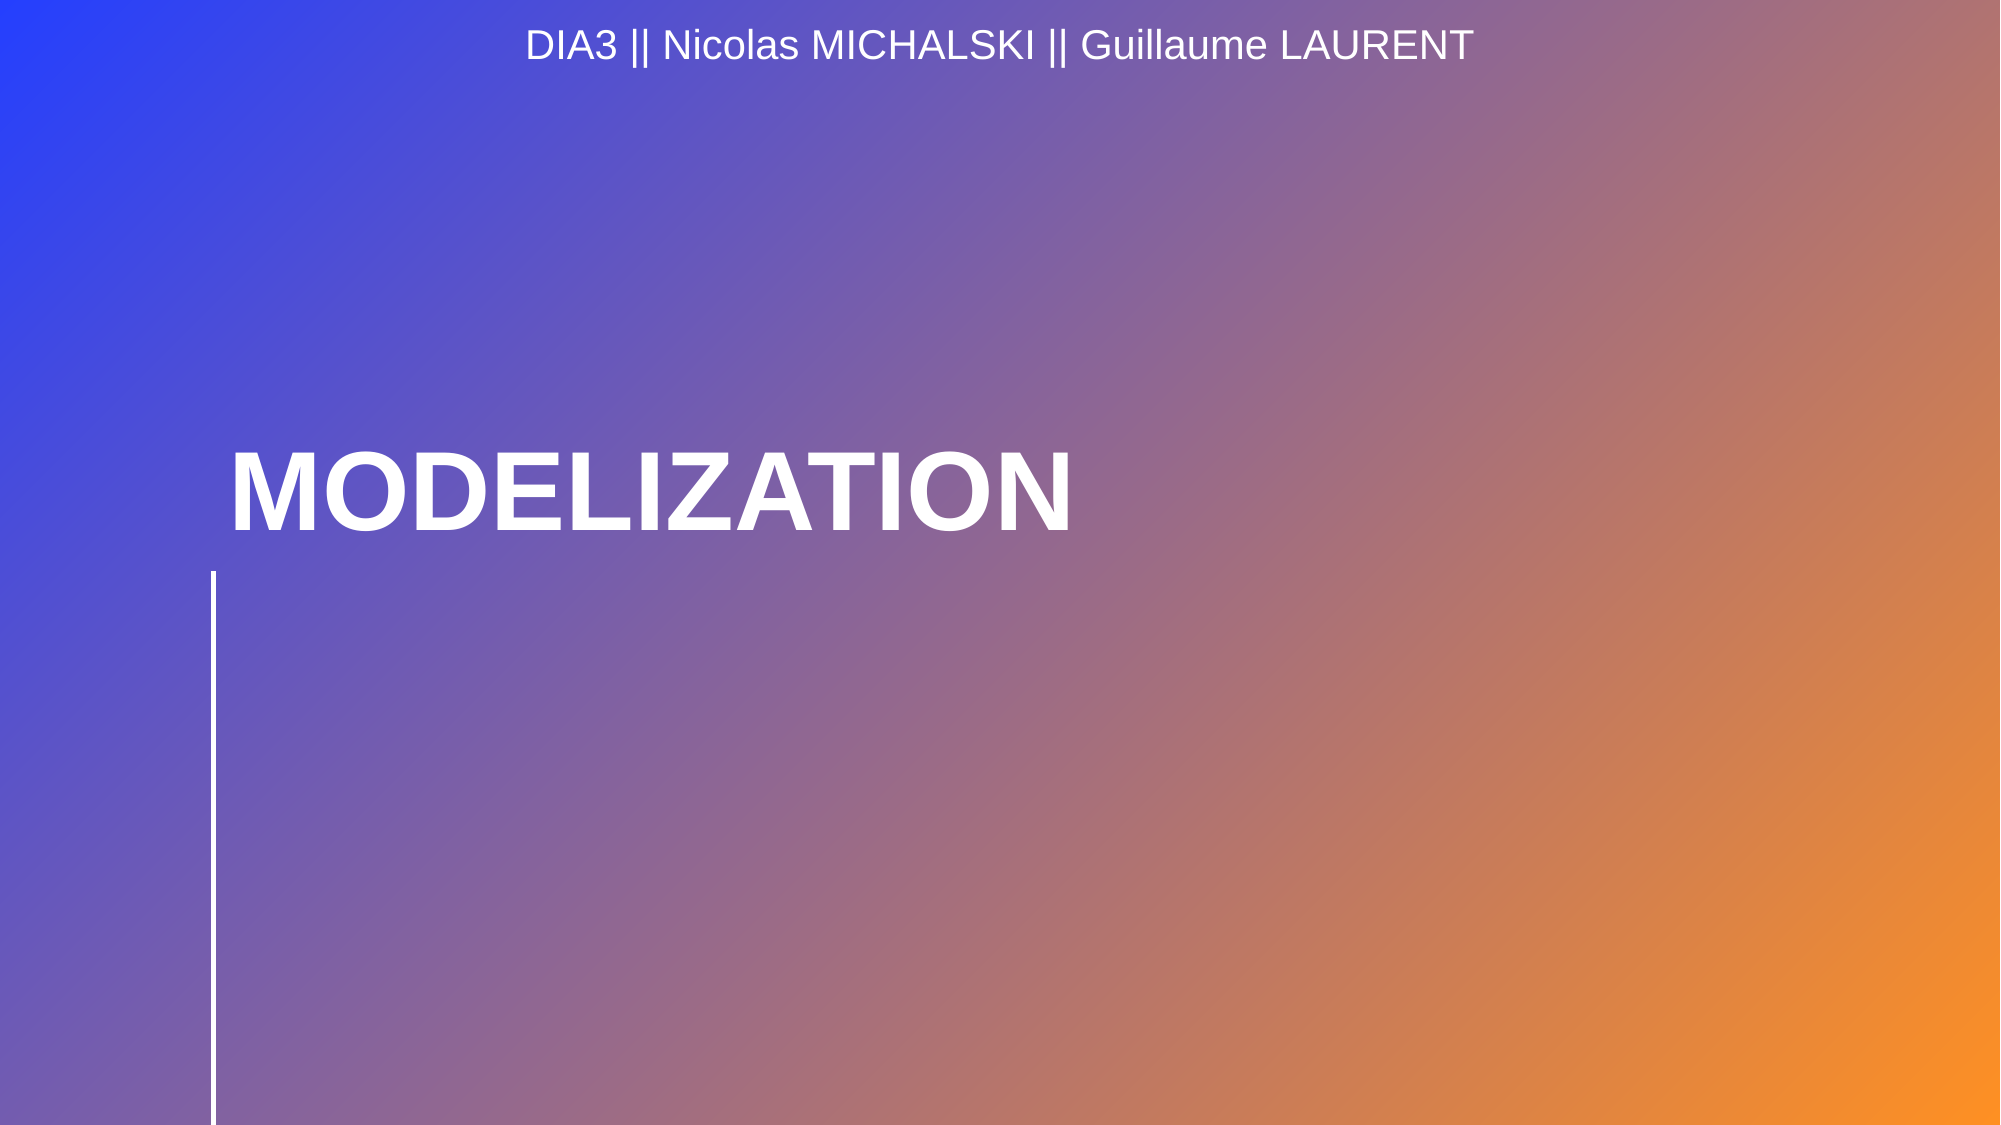

DIA3 || Nicolas MICHALSKI || Guillaume LAURENT
# ModeliZation